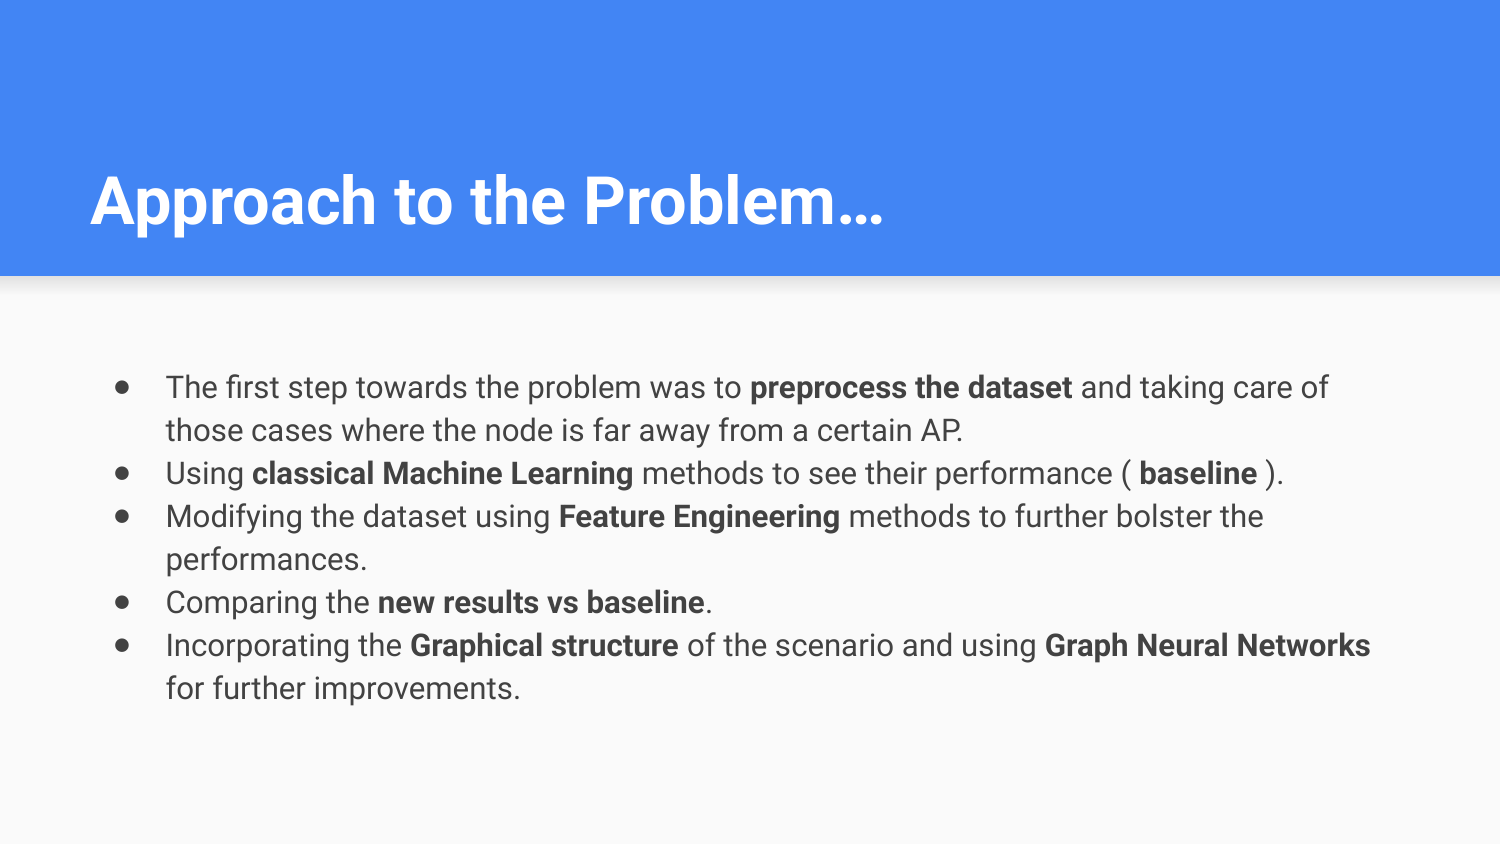

# Approach to the Problem…
The first step towards the problem was to preprocess the dataset and taking care of those cases where the node is far away from a certain AP.
Using classical Machine Learning methods to see their performance ( baseline ).
Modifying the dataset using Feature Engineering methods to further bolster the performances.
Comparing the new results vs baseline.
Incorporating the Graphical structure of the scenario and using Graph Neural Networks for further improvements.